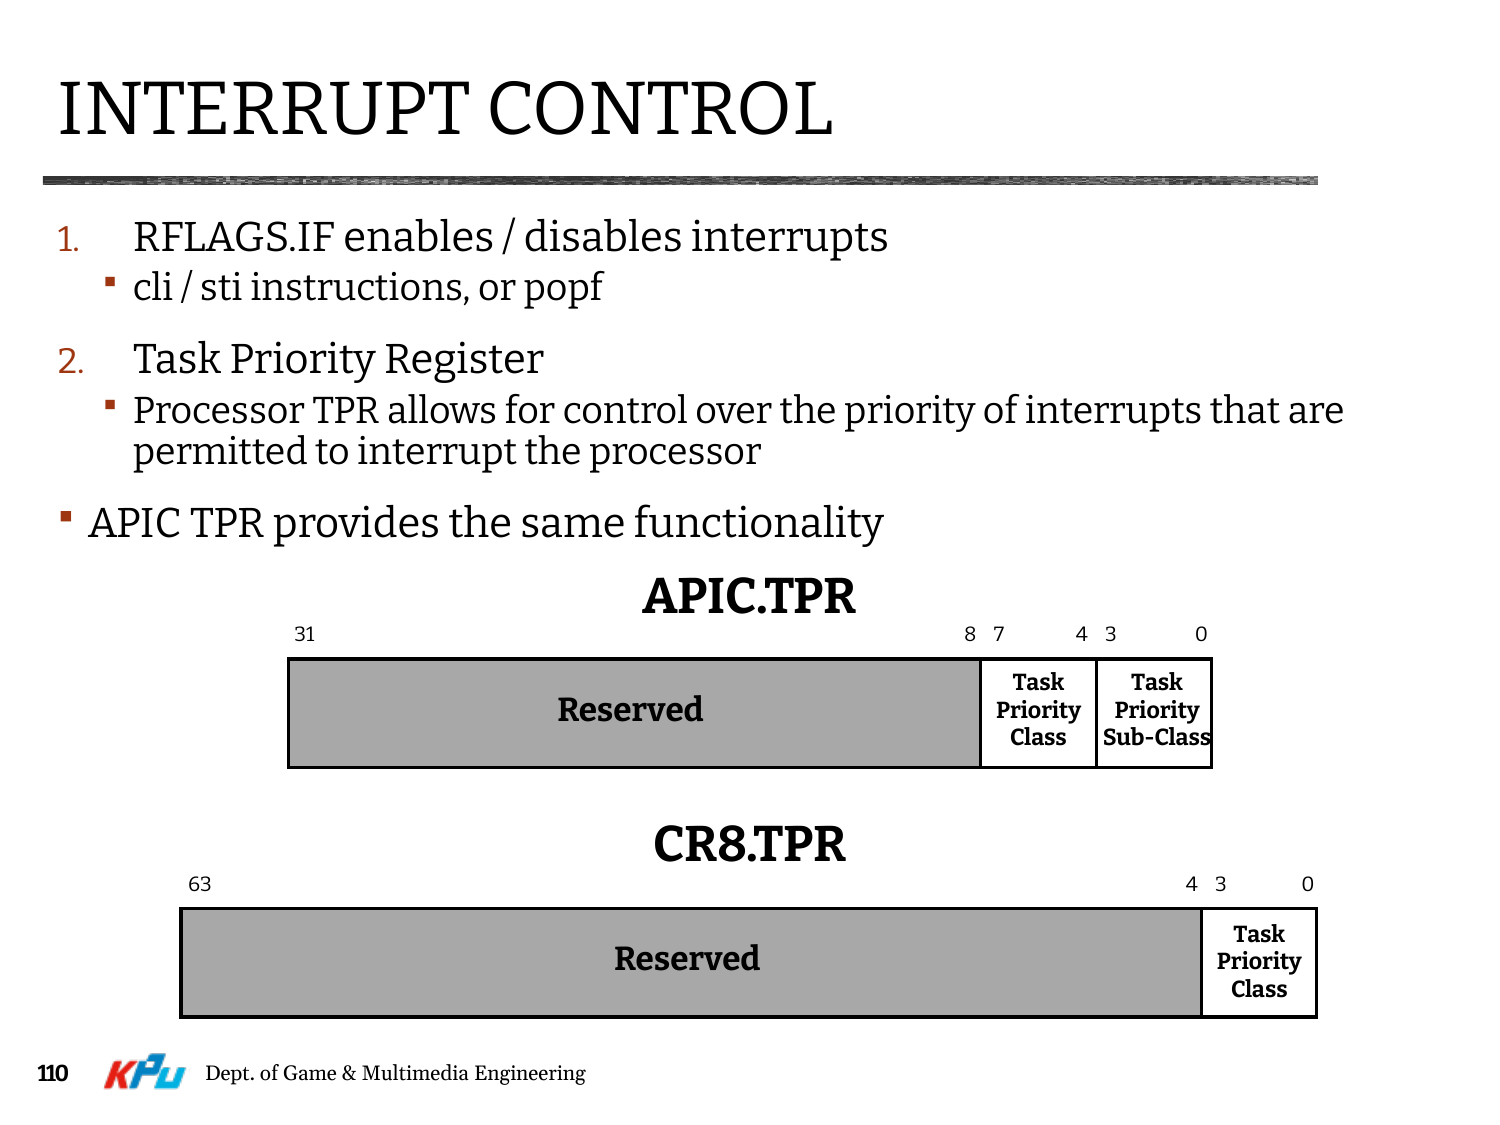

# Interrupt Control
RFLAGS.IF enables / disables interrupts
cli / sti instructions, or popf
Task Priority Register
Processor TPR allows for control over the priority of interrupts that are permitted to interrupt the processor
APIC TPR provides the same functionality

APIC.TPR
31	87	0
43

Task
Priority
Class
Task
Priority
Sub-Class
Reserved
CR8.TPR
63	43	0

Task
Priority
Class
Reserved
110
Dept. of Game & Multimedia Engineering